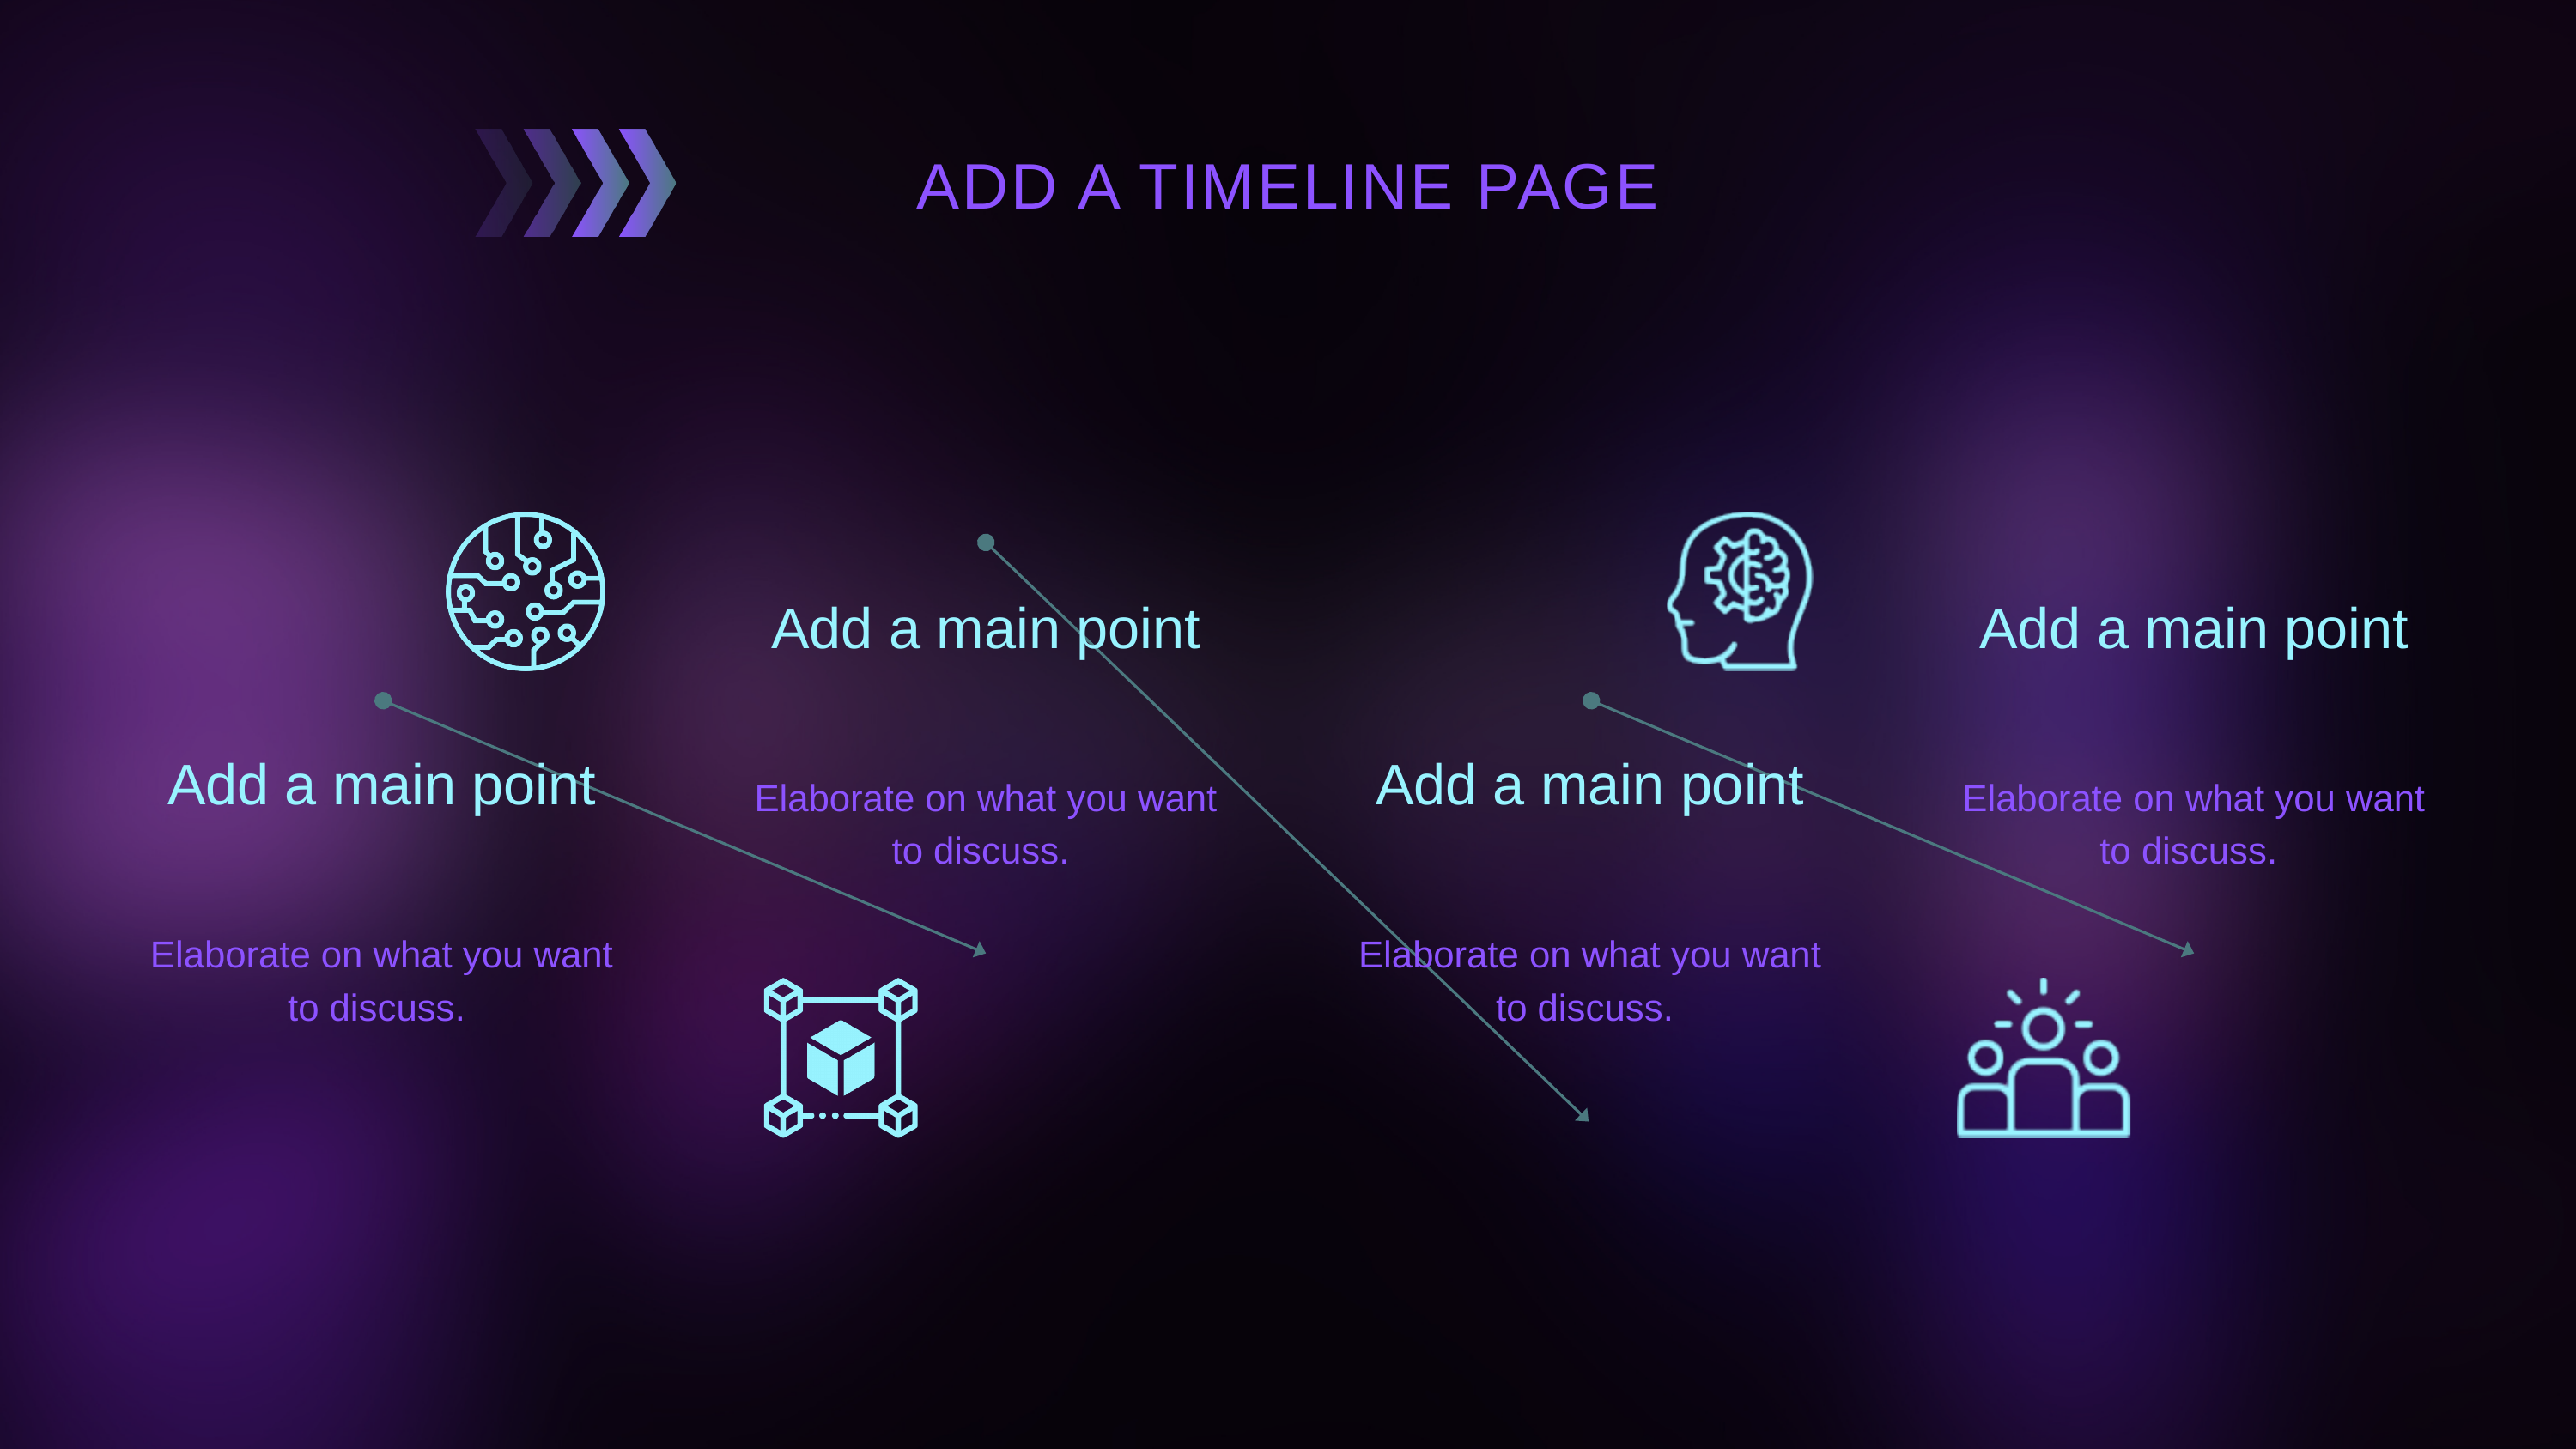

ADD A TIMELINE PAGE

Add a main point
Add a main point

Add a main point
Add a main point
Elaborate on what you want to discuss.
Elaborate on what you want to discuss.
Elaborate on what you want to discuss.
Elaborate on what you want to discuss.